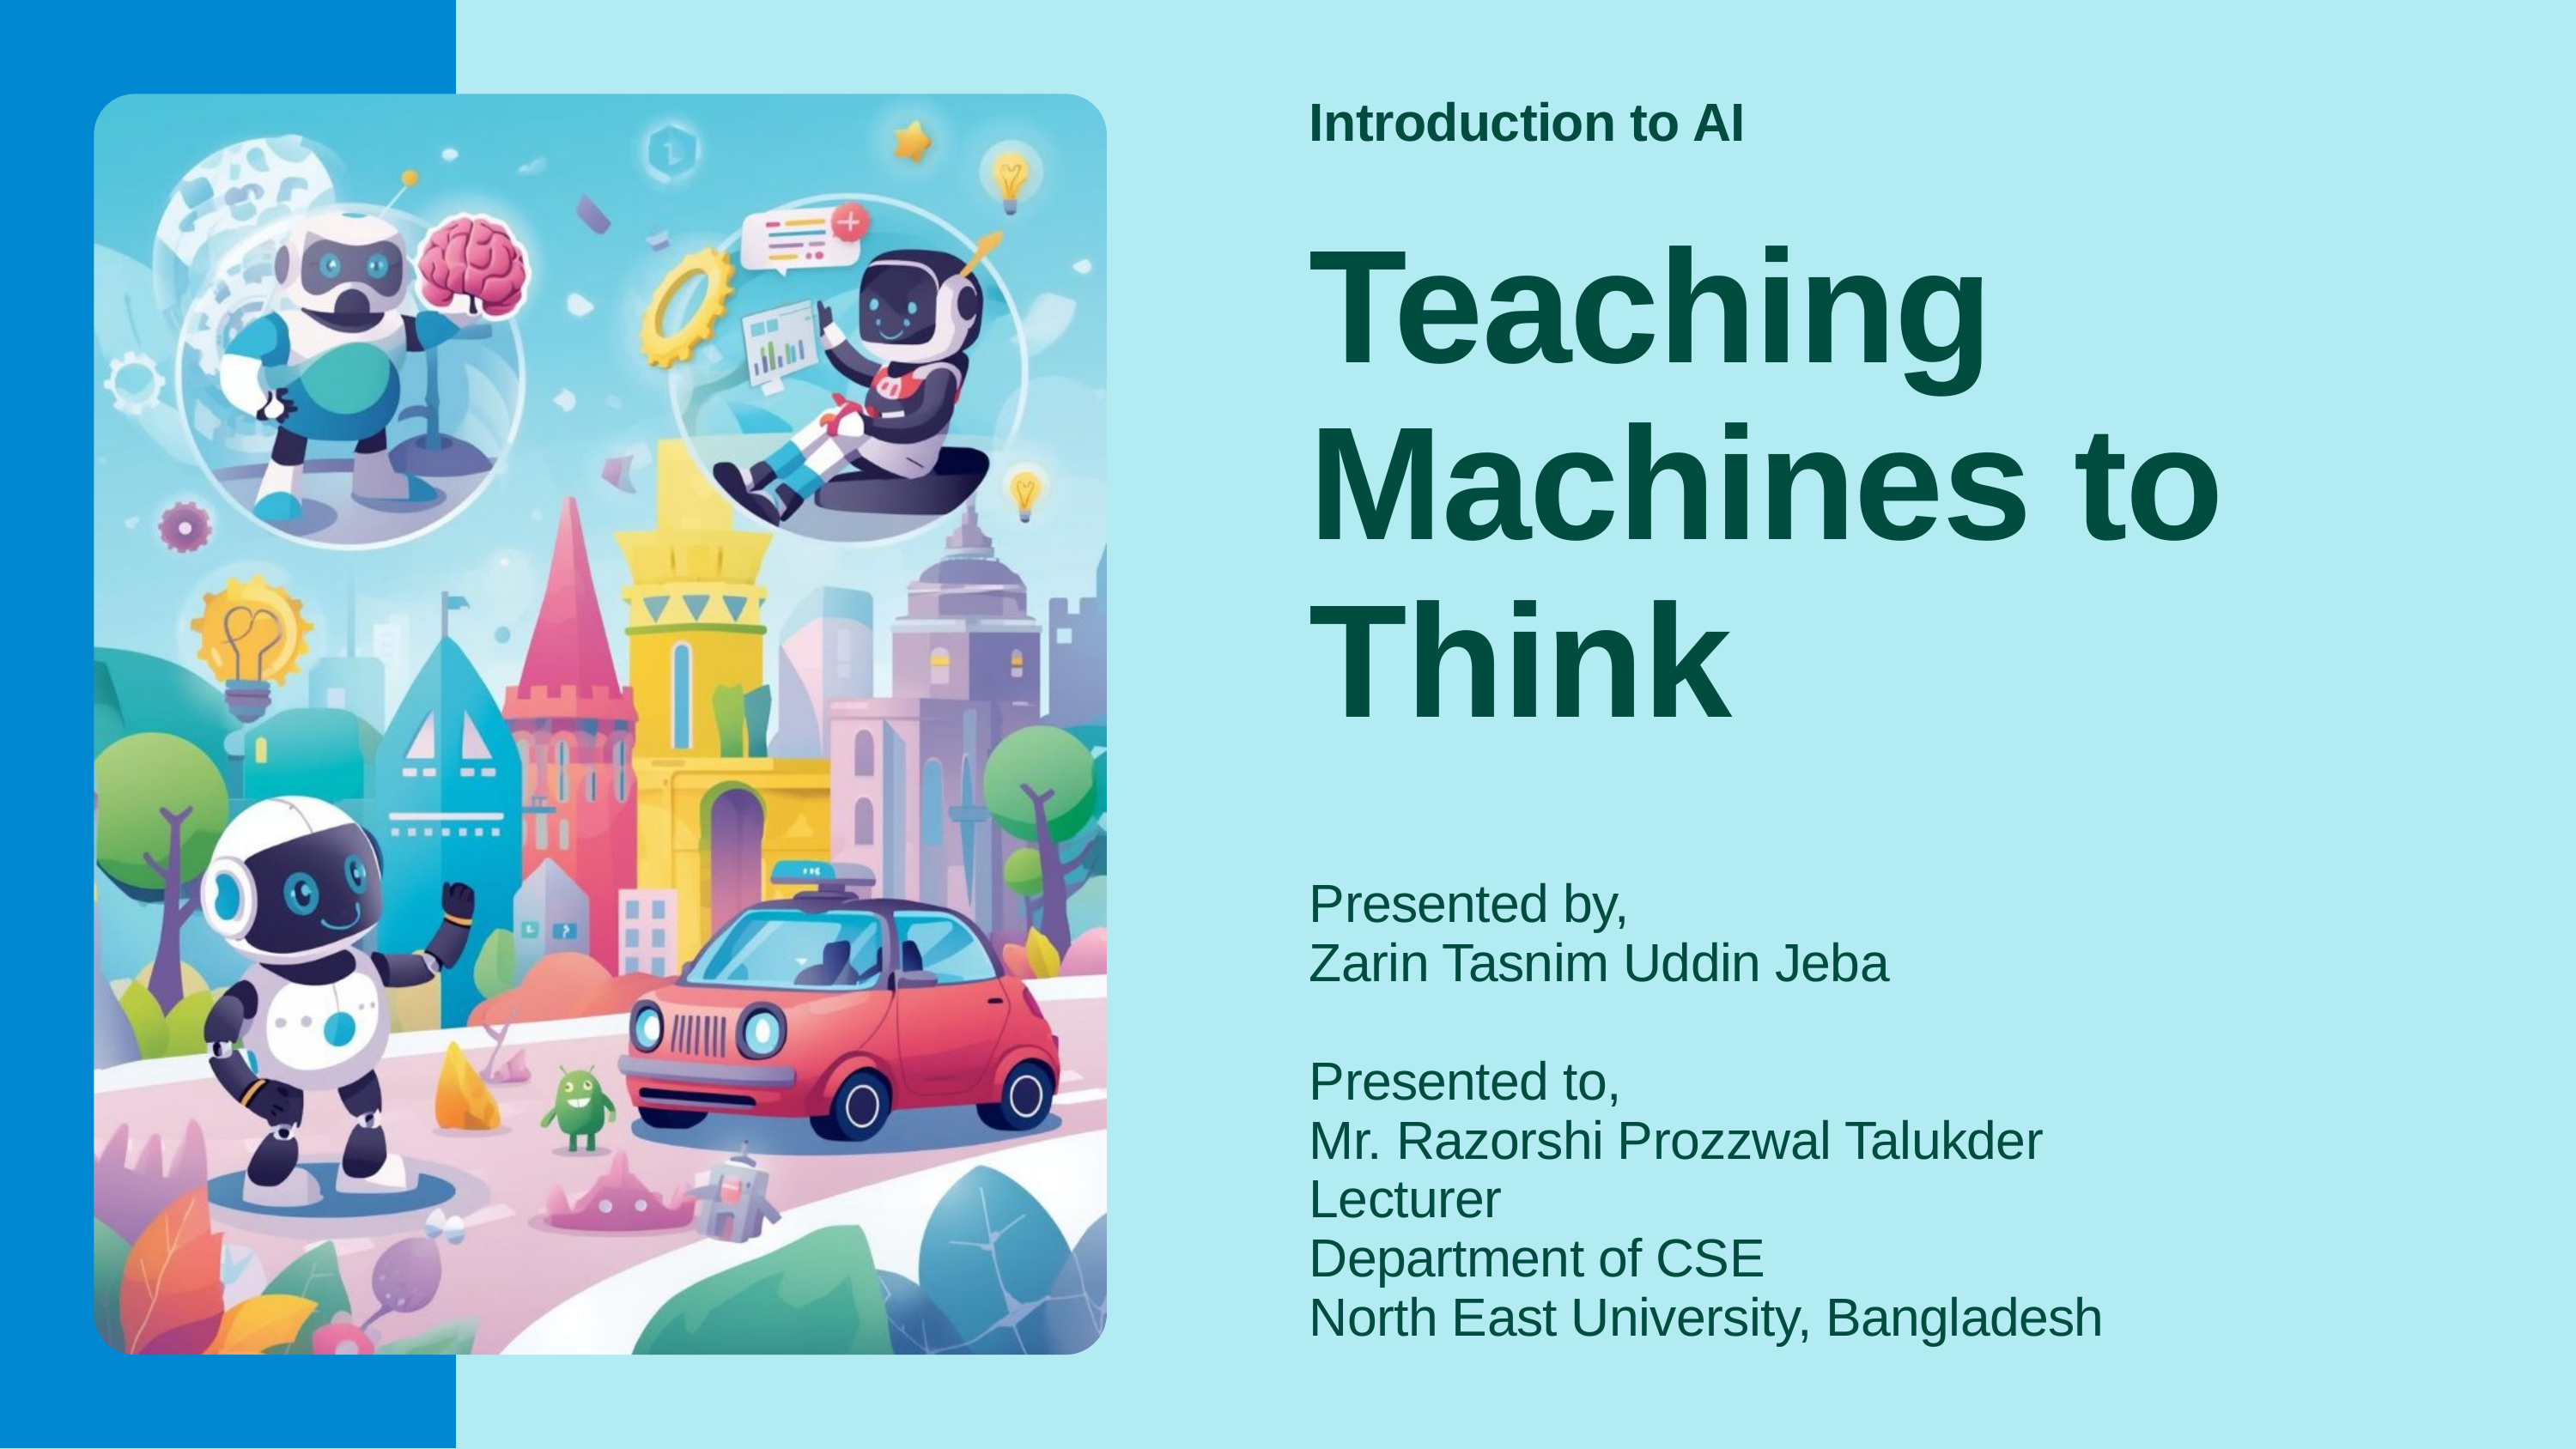

Introduction to AI
Teaching Machines to Think
Presented by,
Zarin Tasnim Uddin Jeba

Presented to,
Mr. Razorshi Prozzwal Talukder
Lecturer
Department of CSE
North East University, Bangladesh